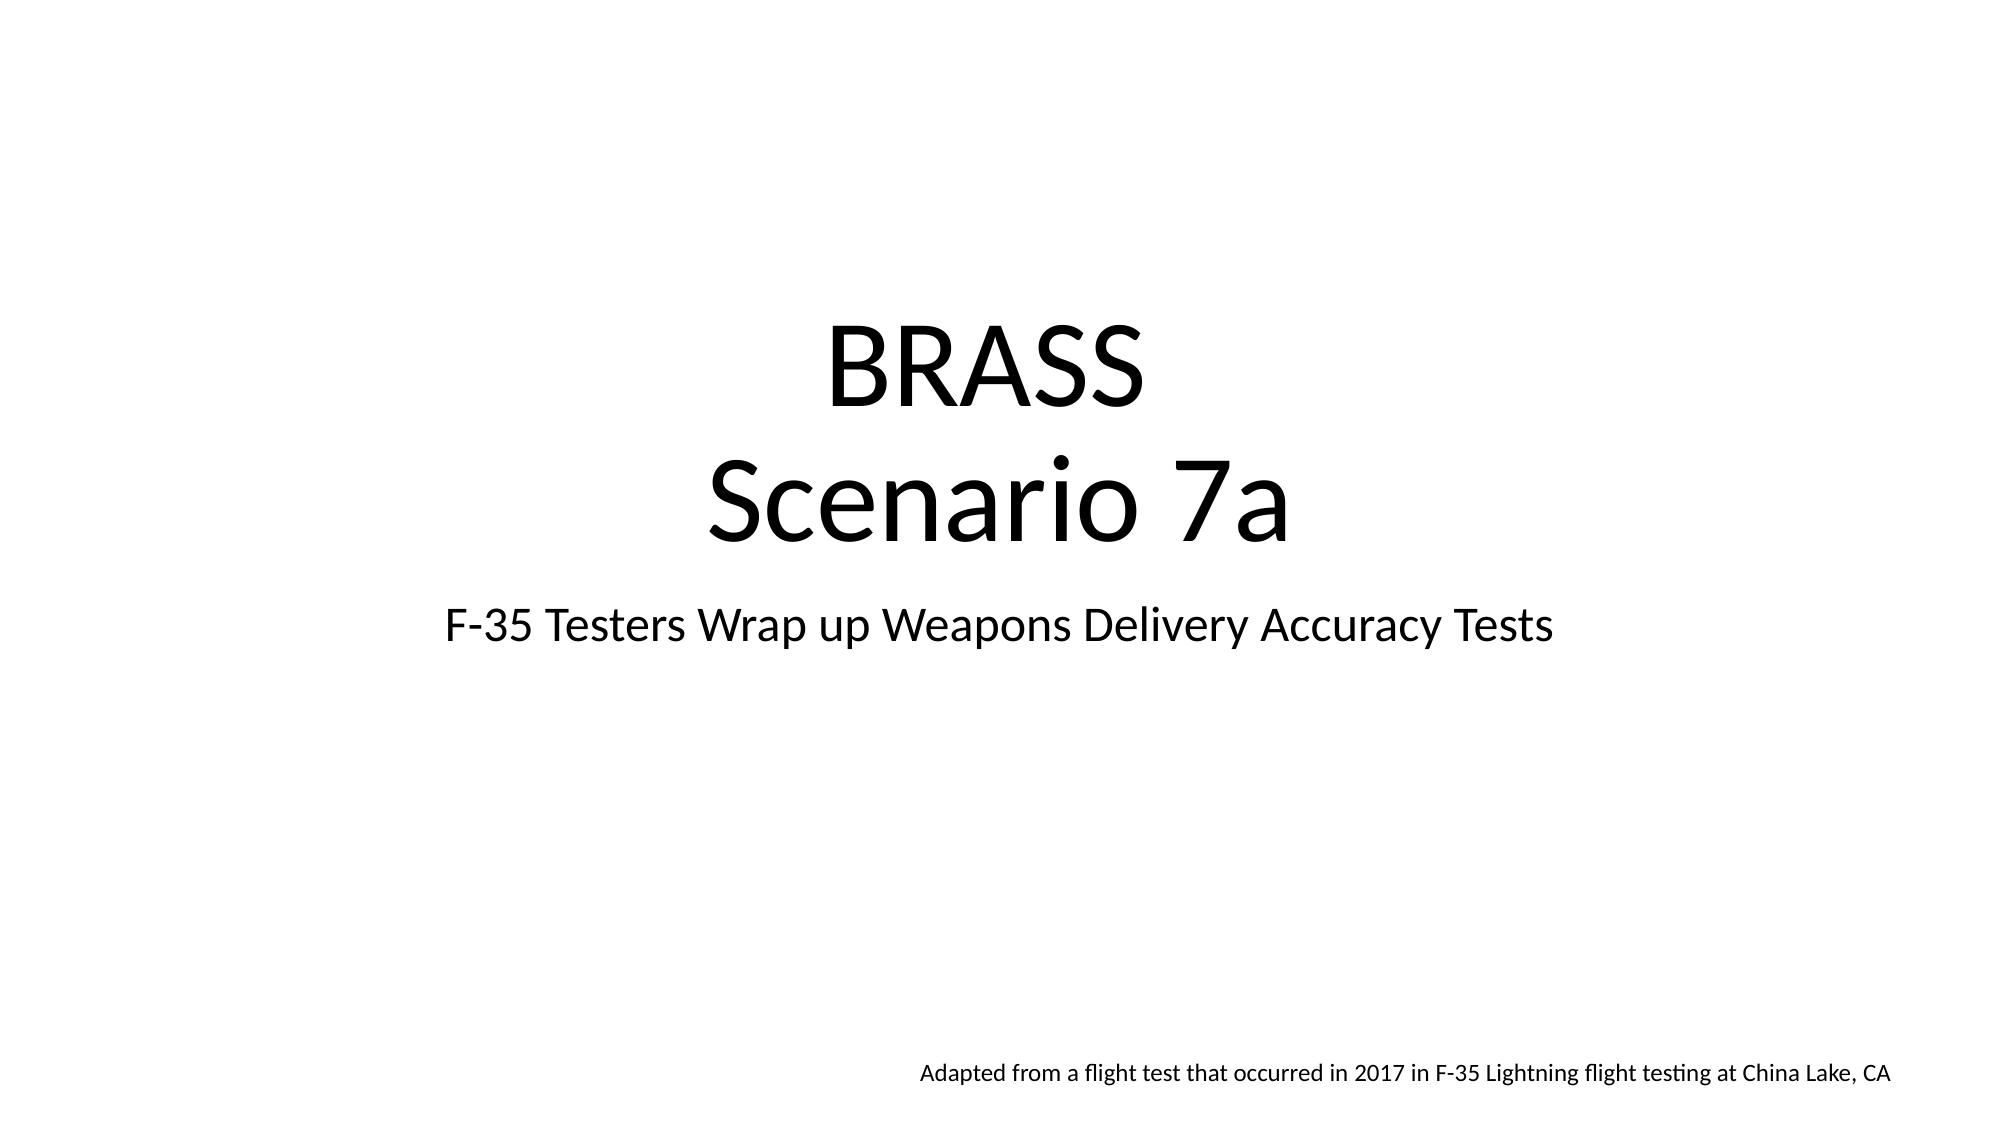

# BRASS Scenario 7a
F-35 Testers Wrap up Weapons Delivery Accuracy Tests

Adapted from a flight test that occurred in 2017 in F-35 Lightning flight testing at China Lake, CA